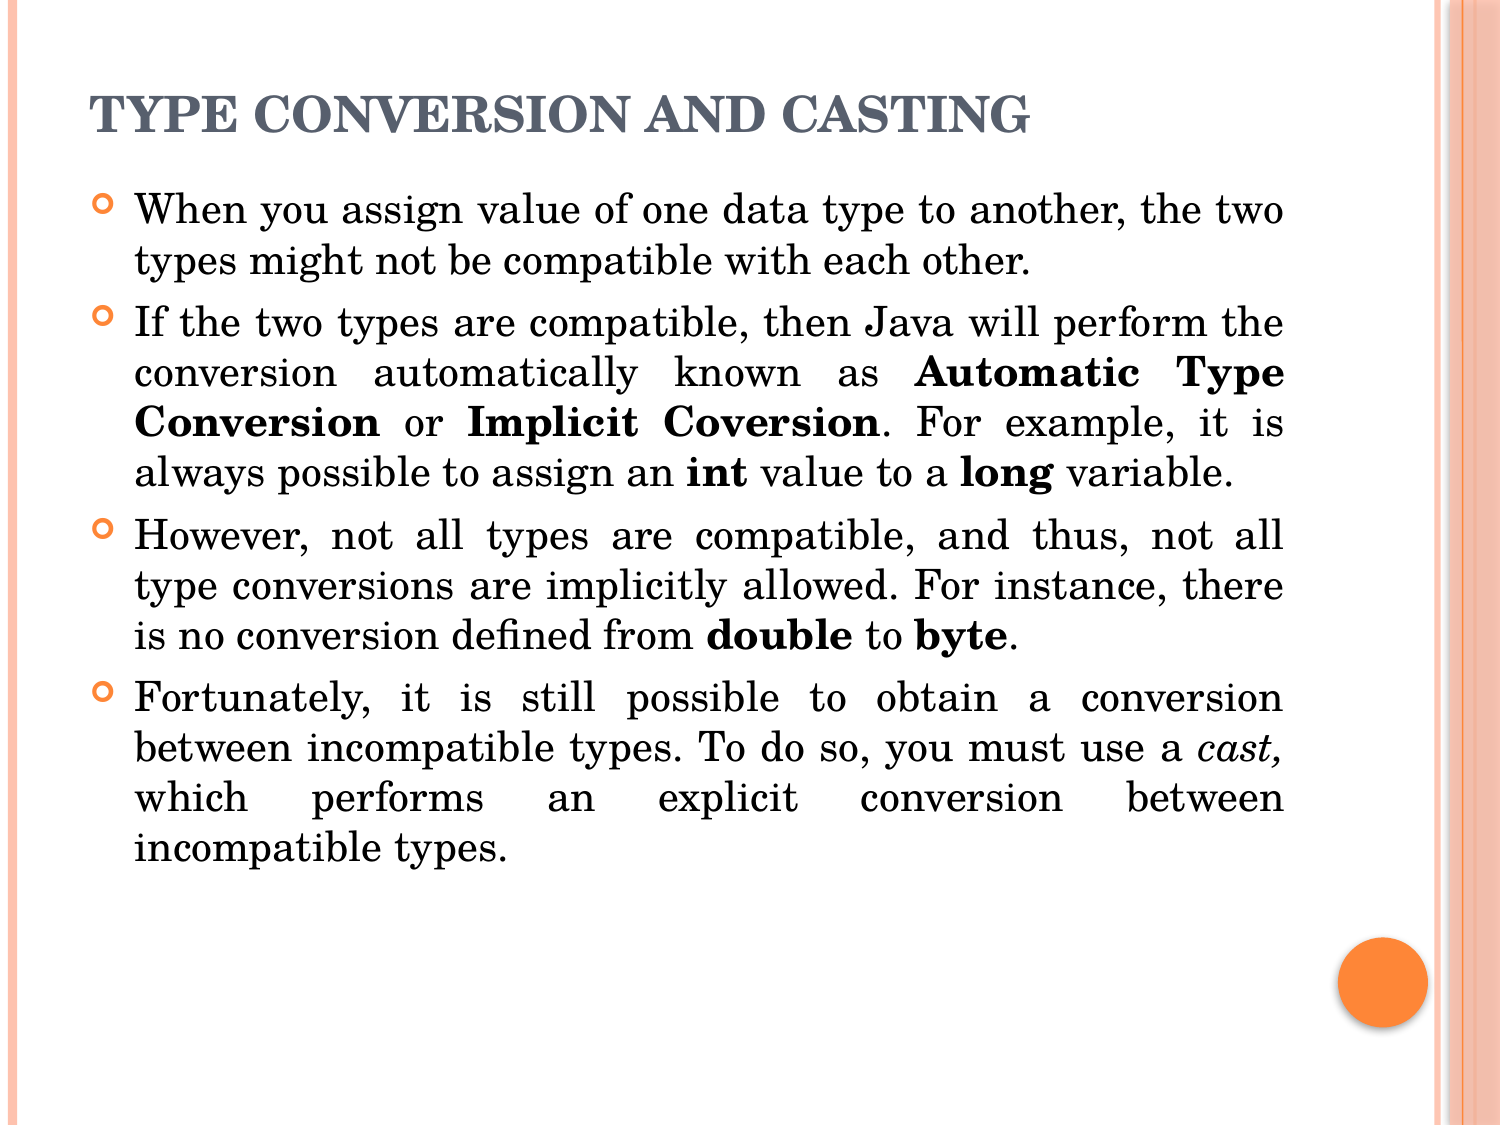

# Type conversion and casting
When you assign value of one data type to another, the two types might not be compatible with each other.
If the two types are compatible, then Java will perform the conversion automatically known as Automatic Type Conversion or Implicit Coversion. For example, it is always possible to assign an int value to a long variable.
However, not all types are compatible, and thus, not all type conversions are implicitly allowed. For instance, there is no conversion defined from double to byte.
Fortunately, it is still possible to obtain a conversion between incompatible types. To do so, you must use a cast, which performs an explicit conversion between incompatible types.